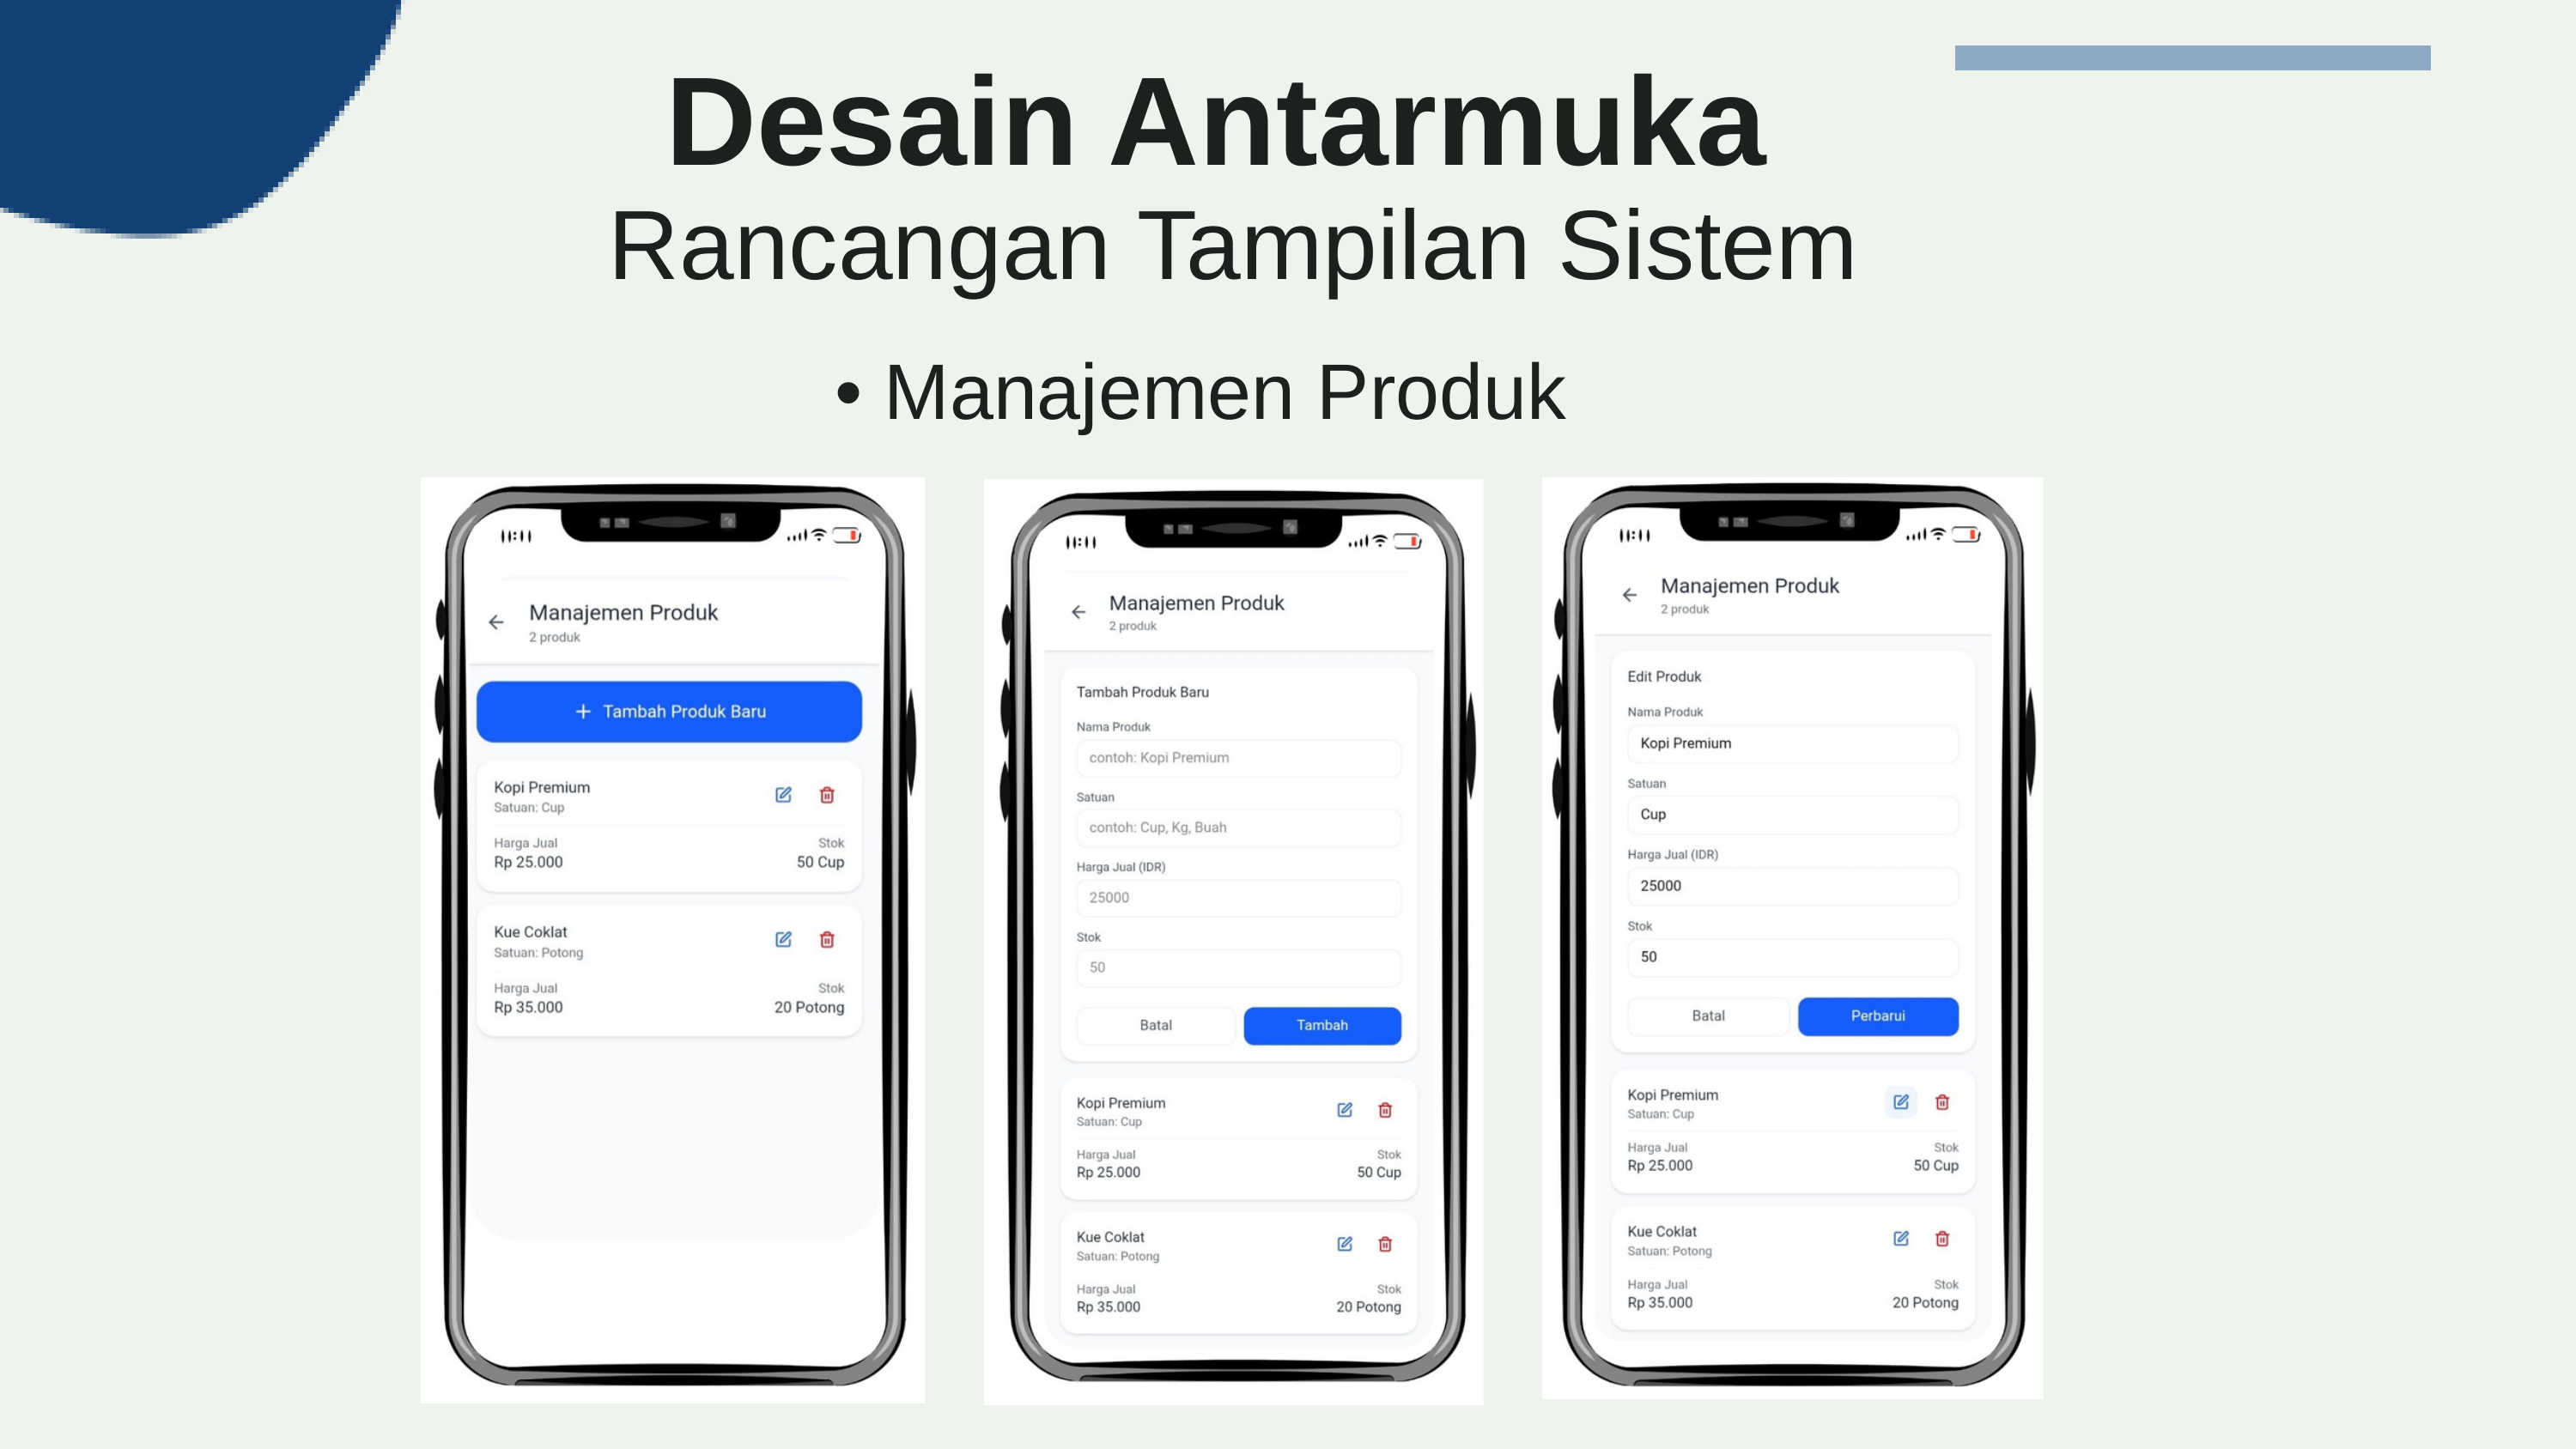

Desain Antarmuka
Rancangan Tampilan Sistem
• Manajemen Produk